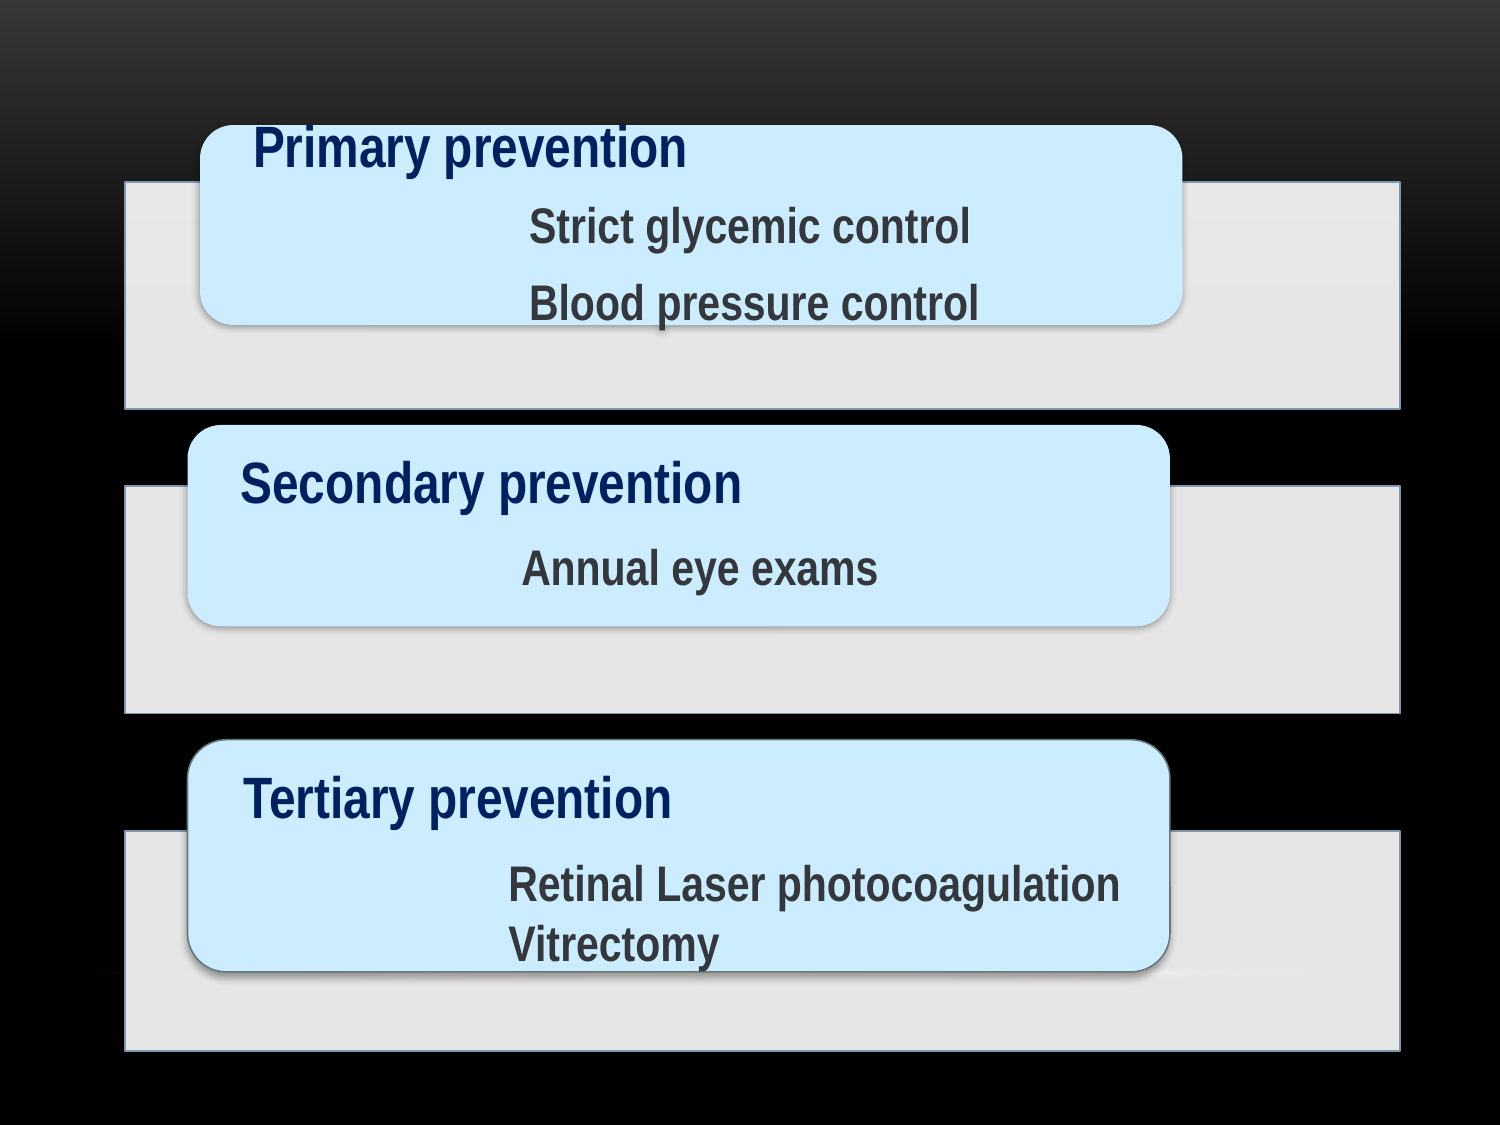

Primary prevention
                        Strict glycemic control
                        Blood pressure control
Secondary prevention
                      Annual eye exams

Tertiary prevention
                       Retinal Laser photocoagulation
                       Vitrectomy